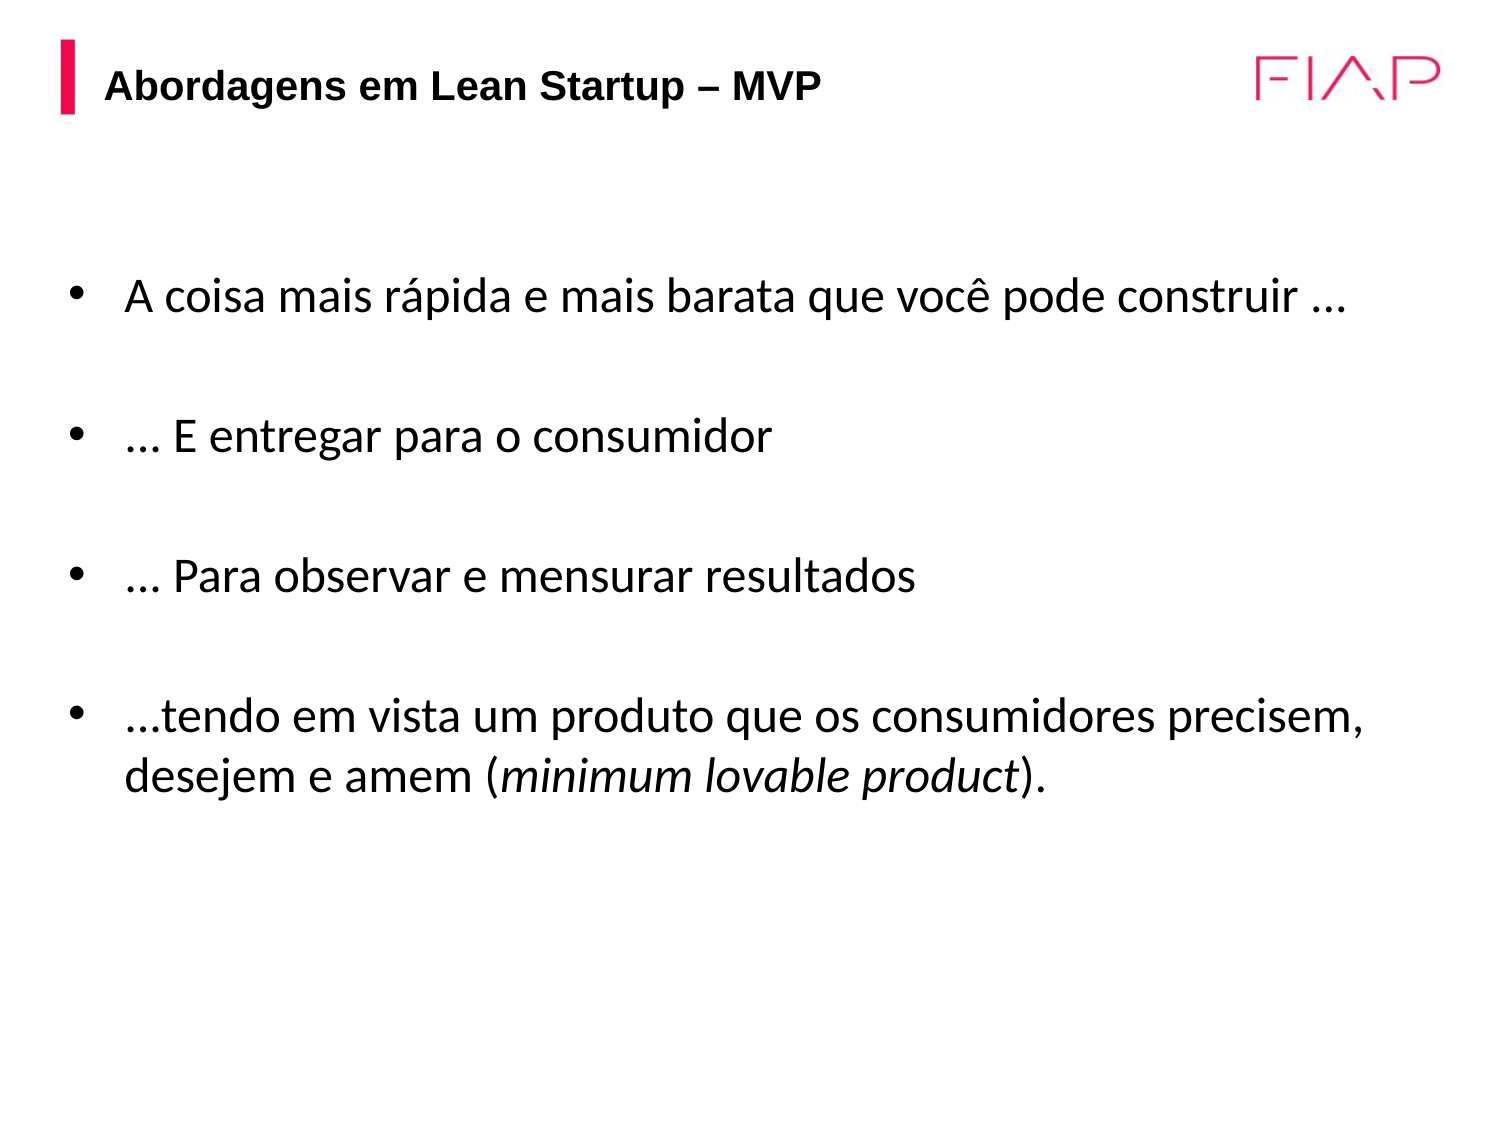

# Abordagens em Lean Startup – MVP
A coisa mais rápida e mais barata que você pode construir ...

... E entregar para o consumidor

... Para observar e mensurar resultados

...tendo em vista um produto que os consumidores precisem, desejem e amem (minimum lovable product).